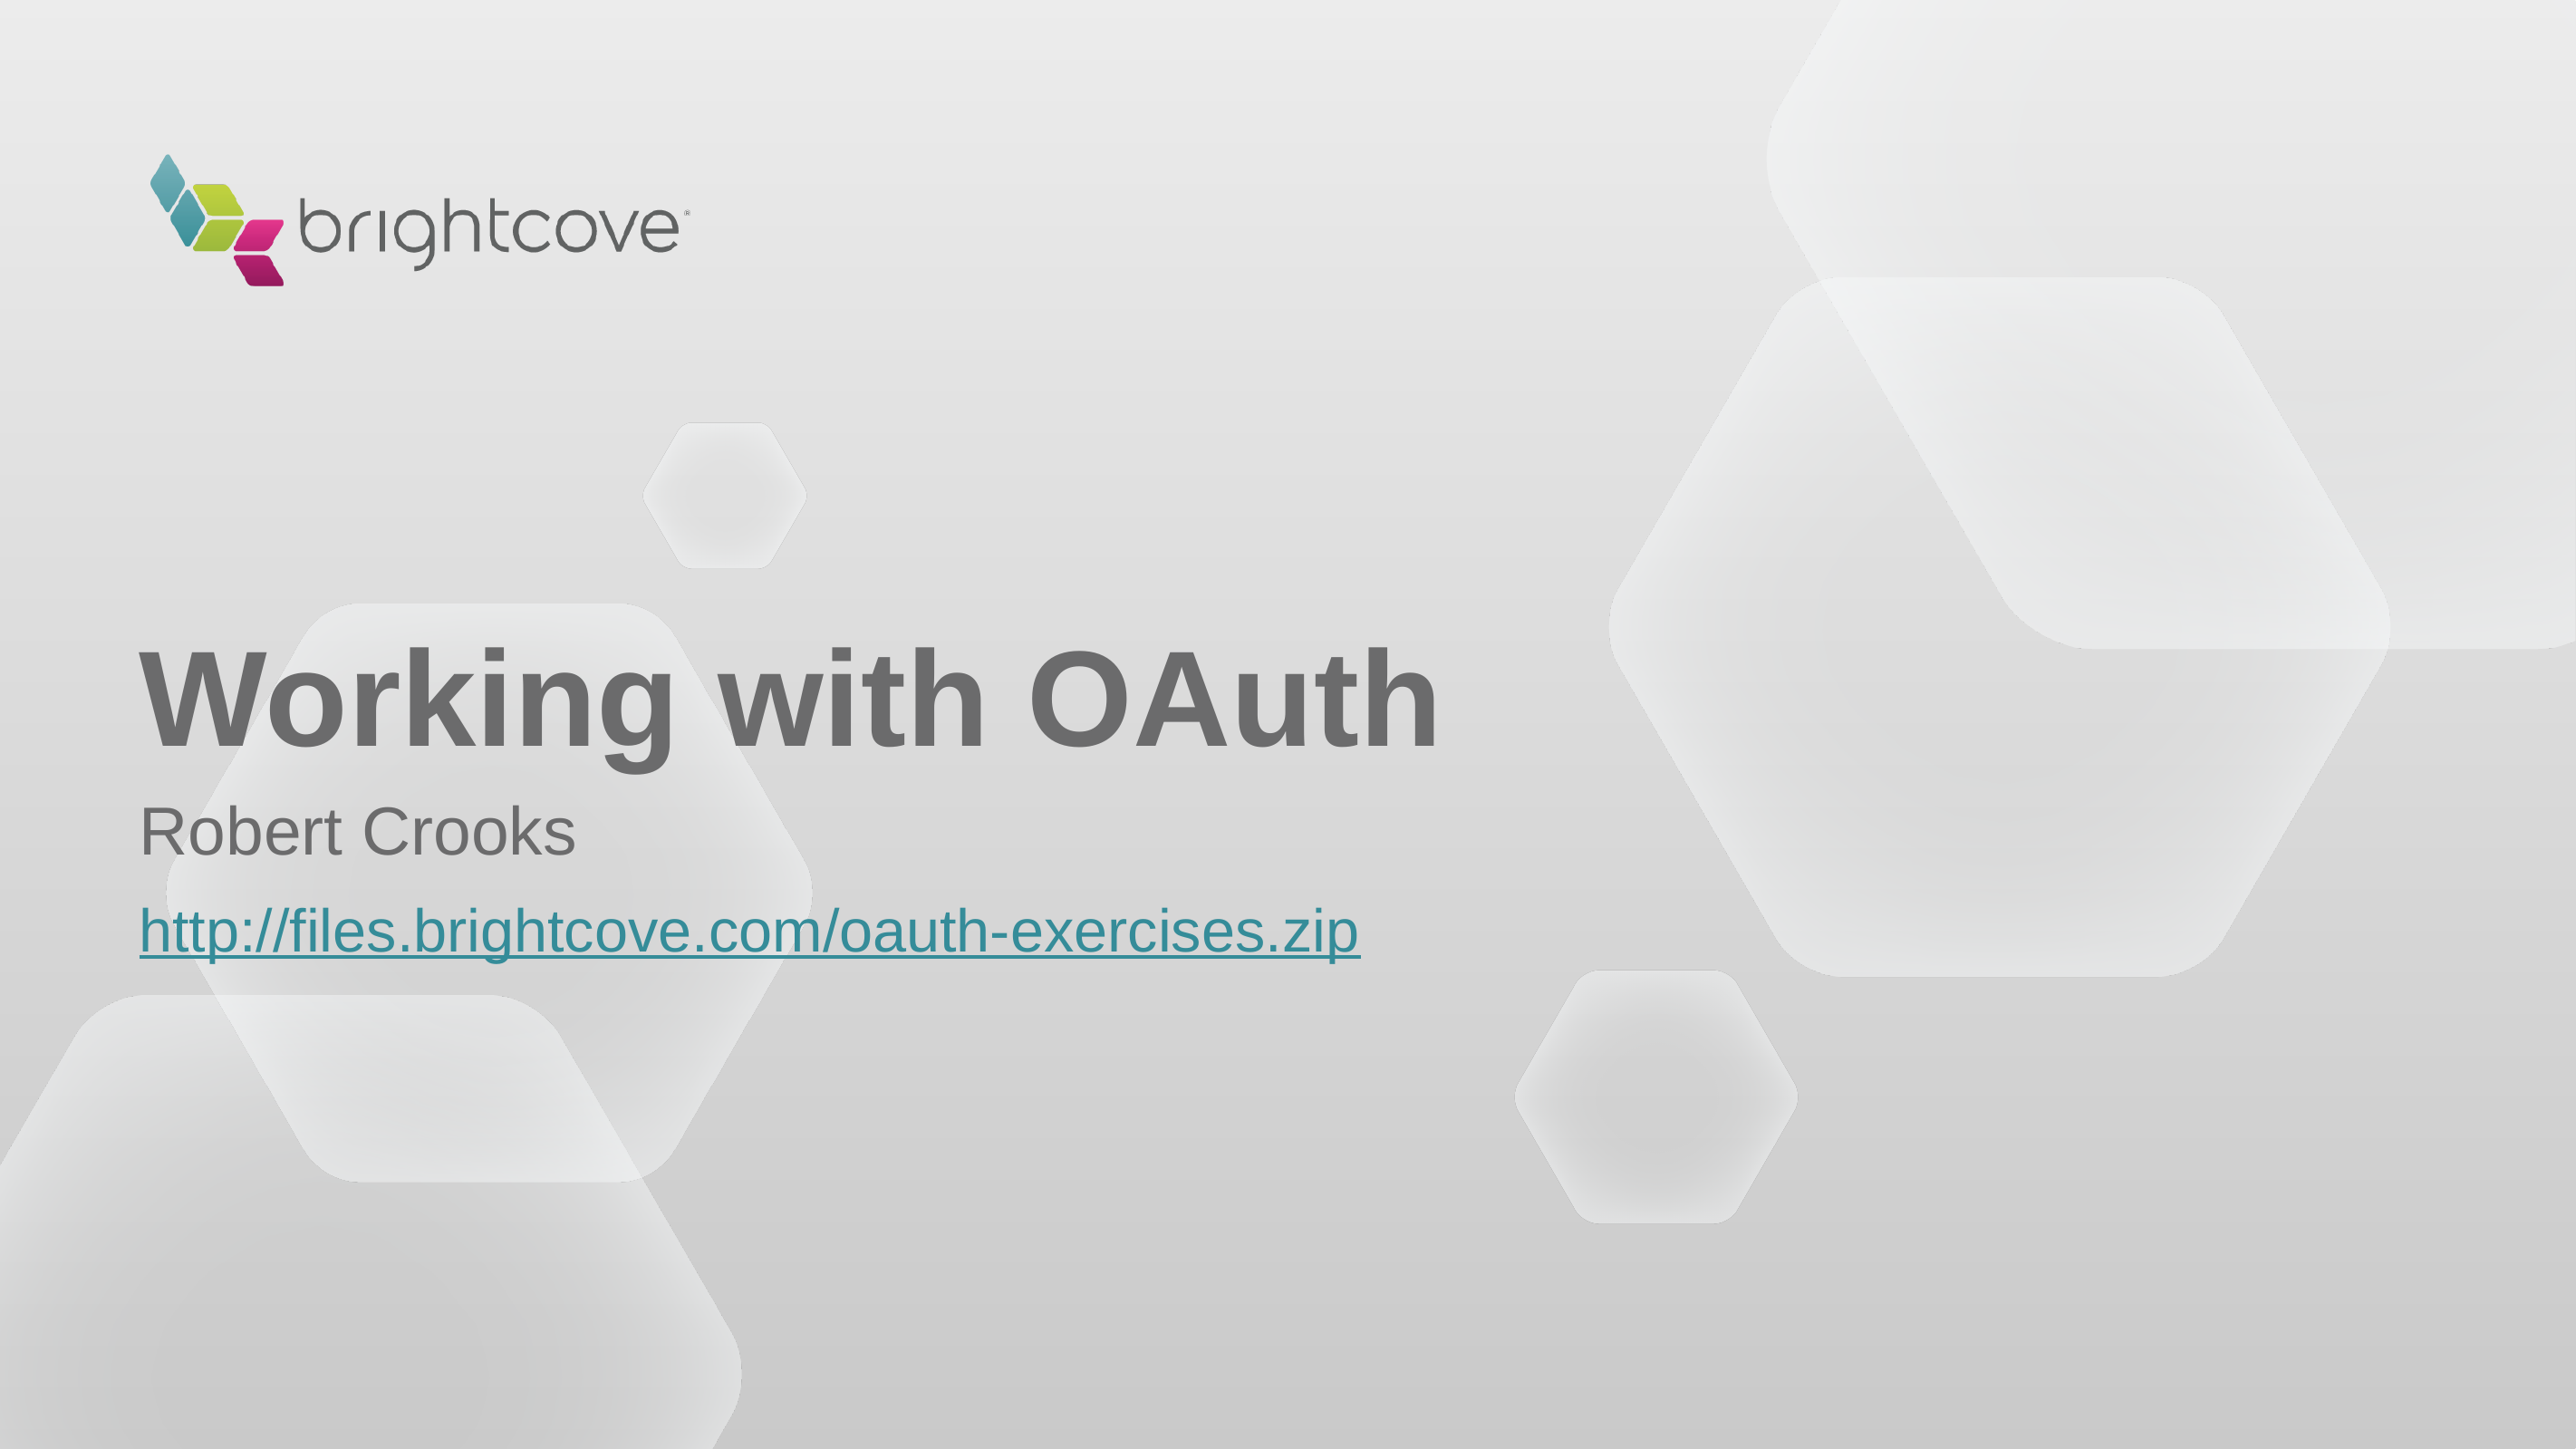

# Working with OAuth
Robert Crooks
http://files.brightcove.com/oauth-exercises.zip